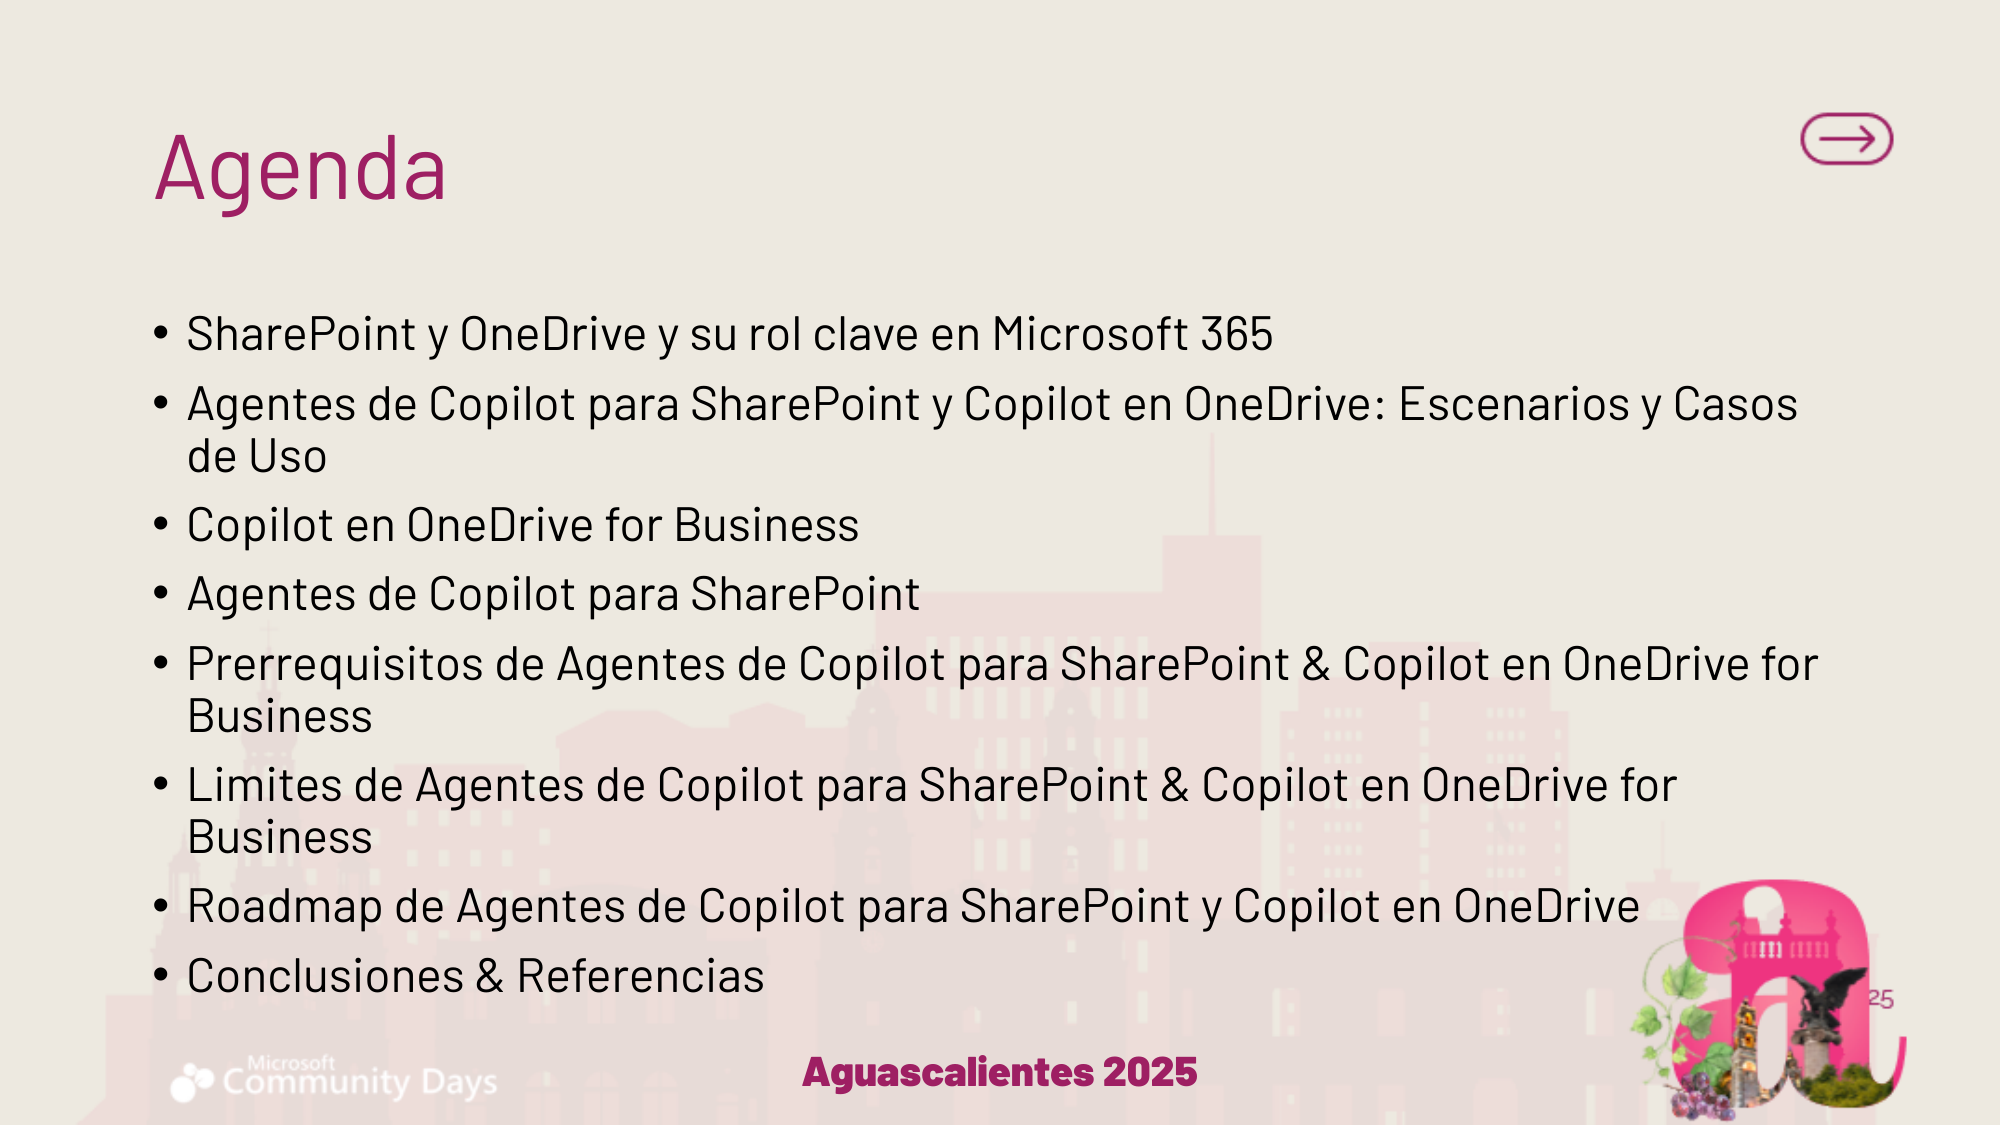

# Agenda
SharePoint y OneDrive y su rol clave en Microsoft 365
Agentes de Copilot para SharePoint y Copilot en OneDrive: Escenarios y Casos de Uso
Copilot en OneDrive for Business
Agentes de Copilot para SharePoint
Prerrequisitos de Agentes de Copilot para SharePoint & Copilot en OneDrive for Business
Limites de Agentes de Copilot para SharePoint & Copilot en OneDrive for Business
Roadmap de Agentes de Copilot para SharePoint y Copilot en OneDrive
Conclusiones & Referencias